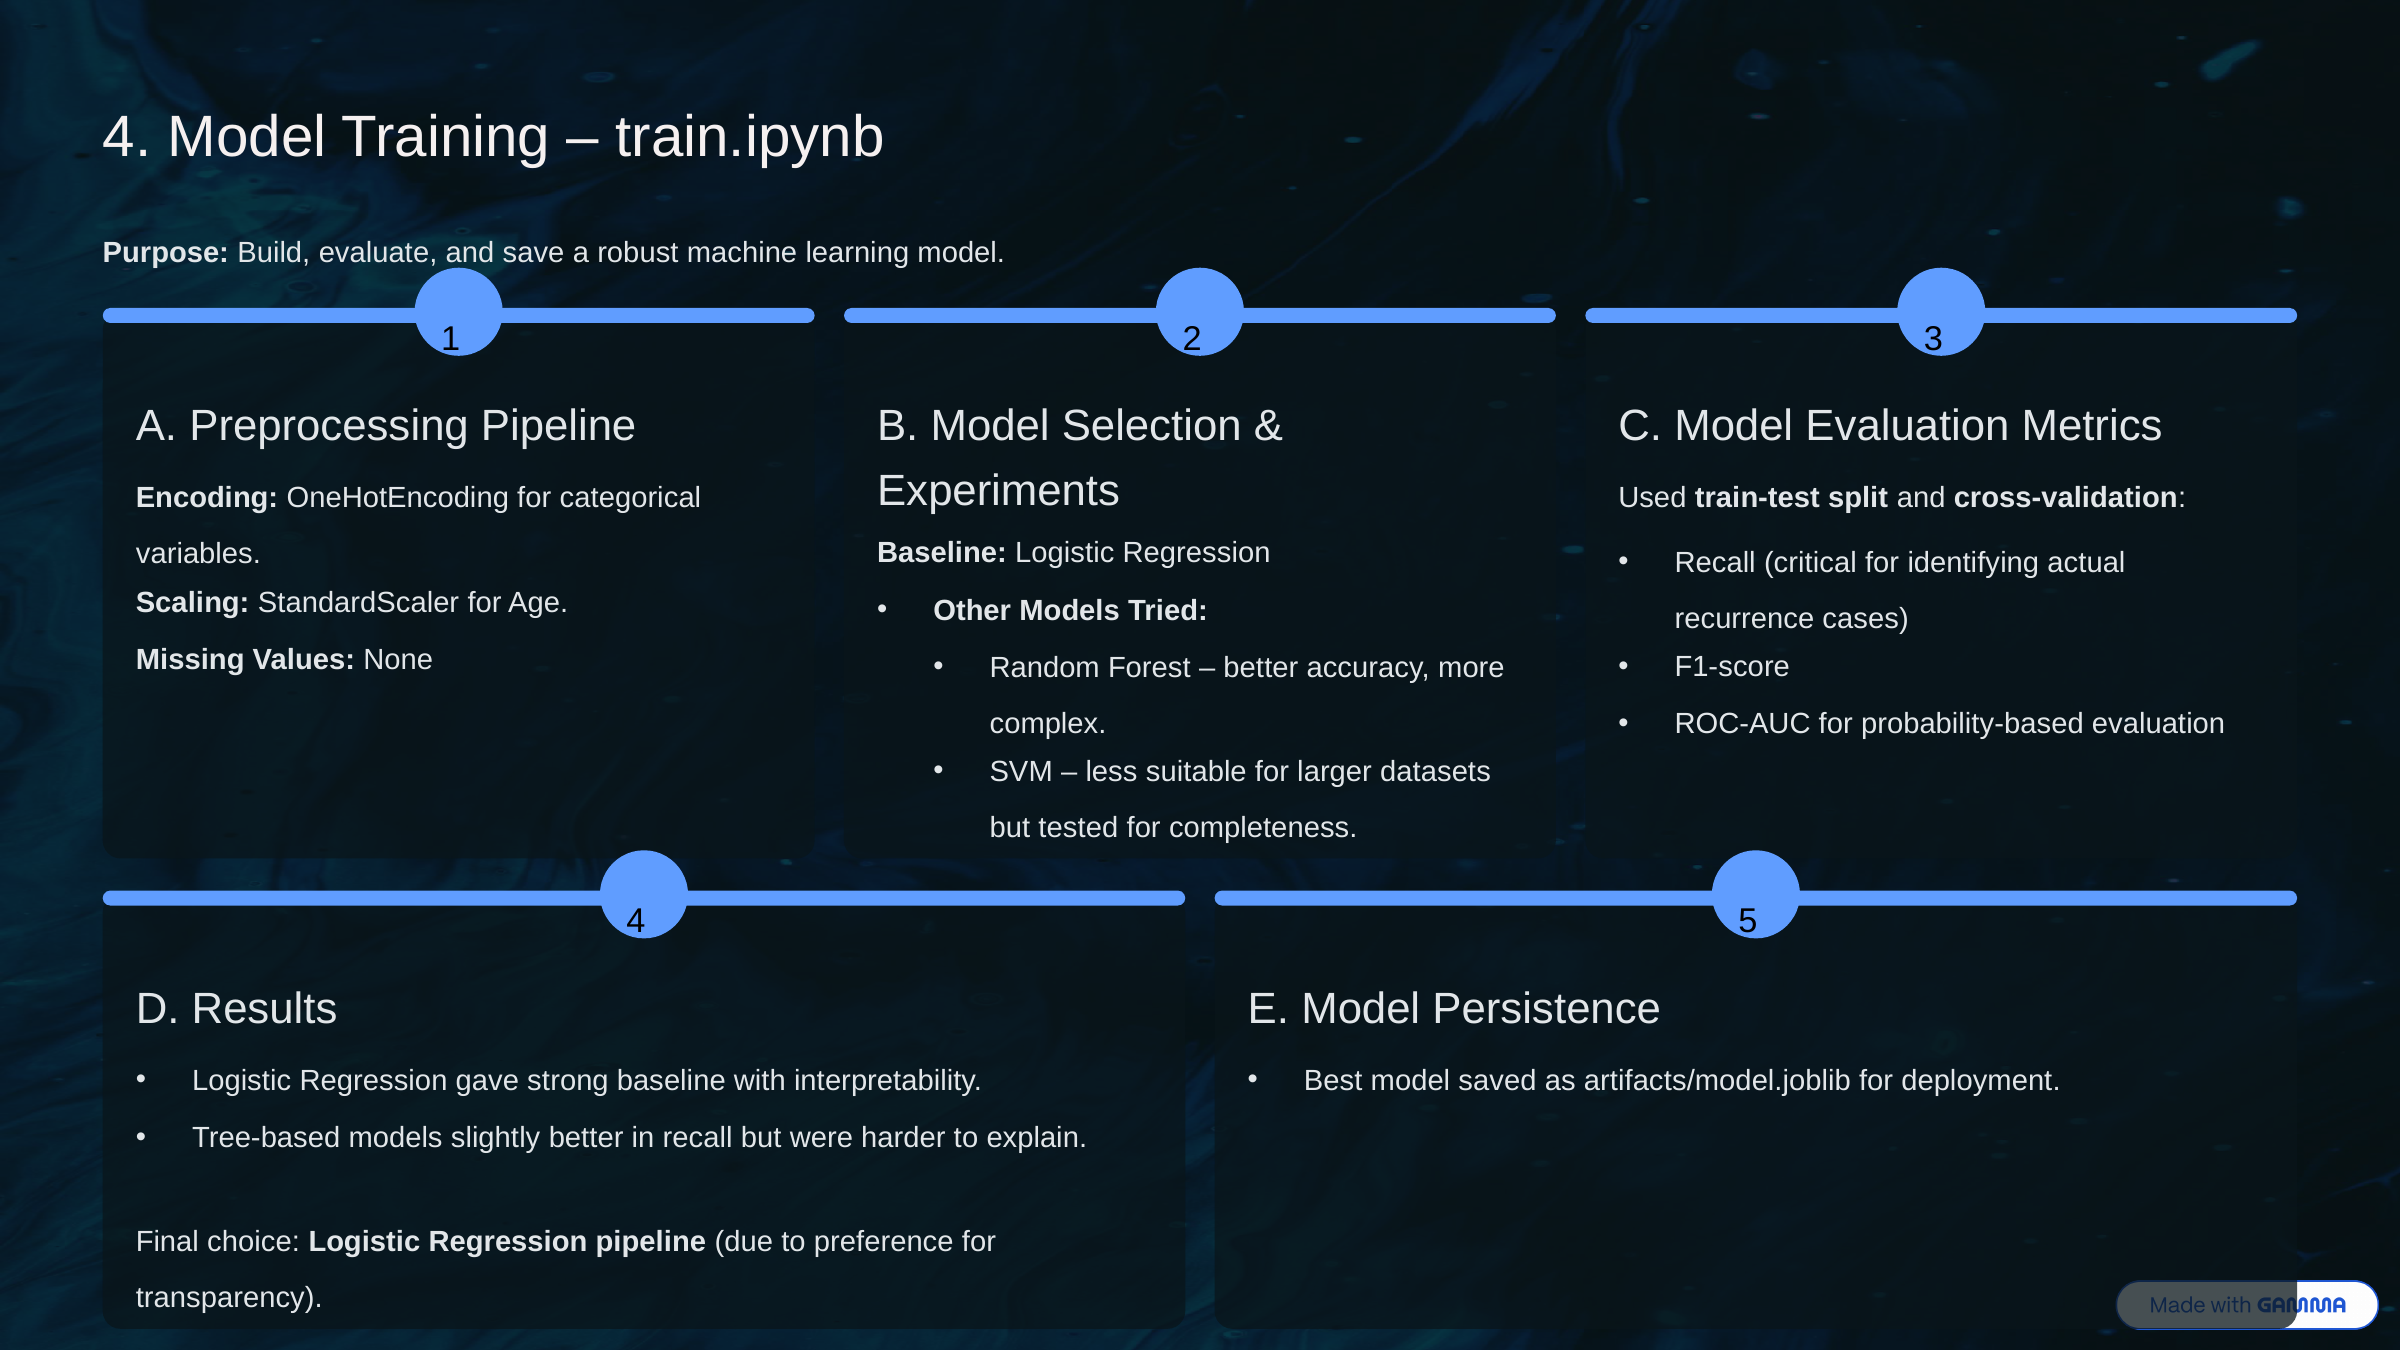

4. Model Training – train.ipynb
Purpose: Build, evaluate, and save a robust machine learning model.

1
2
3

A. Preprocessing Pipeline
B. Model Selection & Experiments
C. Model Evaluation Metrics
Encoding: OneHotEncoding for categorical variables.
Used train-test split and cross-validation:
Baseline: Logistic Regression
Recall (critical for identifying actual recurrence cases)
Scaling: StandardScaler for Age.
Other Models Tried:
Missing Values: None
F1-score
Random Forest – better accuracy, more complex.
ROC-AUC for probability-based evaluation
SVM – less suitable for larger datasets but tested for completeness.

4
5

D. Results
E. Model Persistence
Logistic Regression gave strong baseline with interpretability.
Best model saved as artifacts/model.joblib for deployment.
Tree-based models slightly better in recall but were harder to explain.
Final choice: Logistic Regression pipeline (due to preference for transparency).